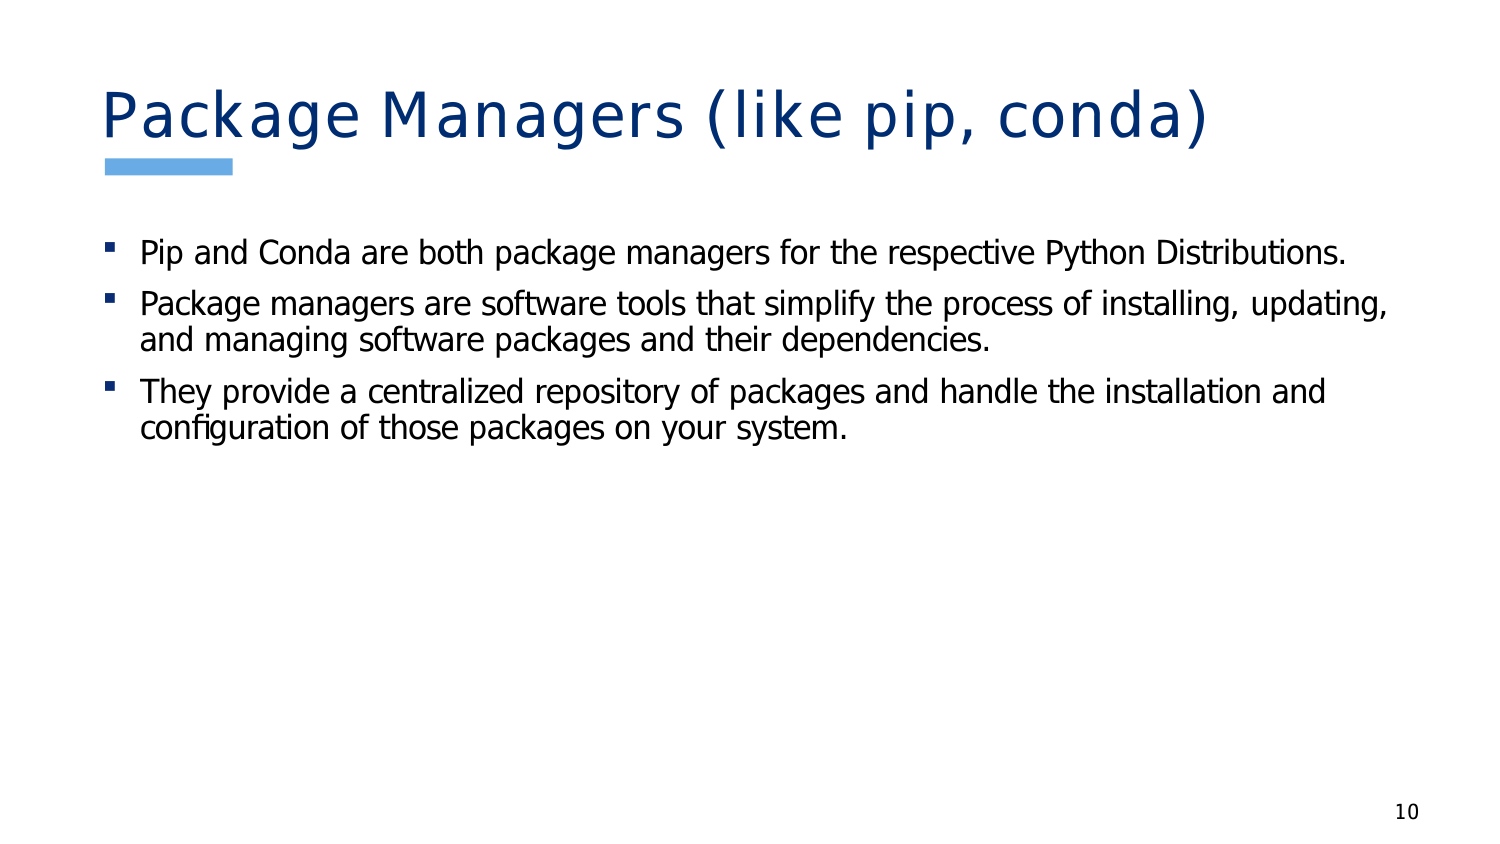

# Package Managers (like pip, conda)
Pip and Conda are both package managers for the respective Python Distributions.
Package managers are software tools that simplify the process of installing, updating, and managing software packages and their dependencies.
They provide a centralized repository of packages and handle the installation and configuration of those packages on your system.